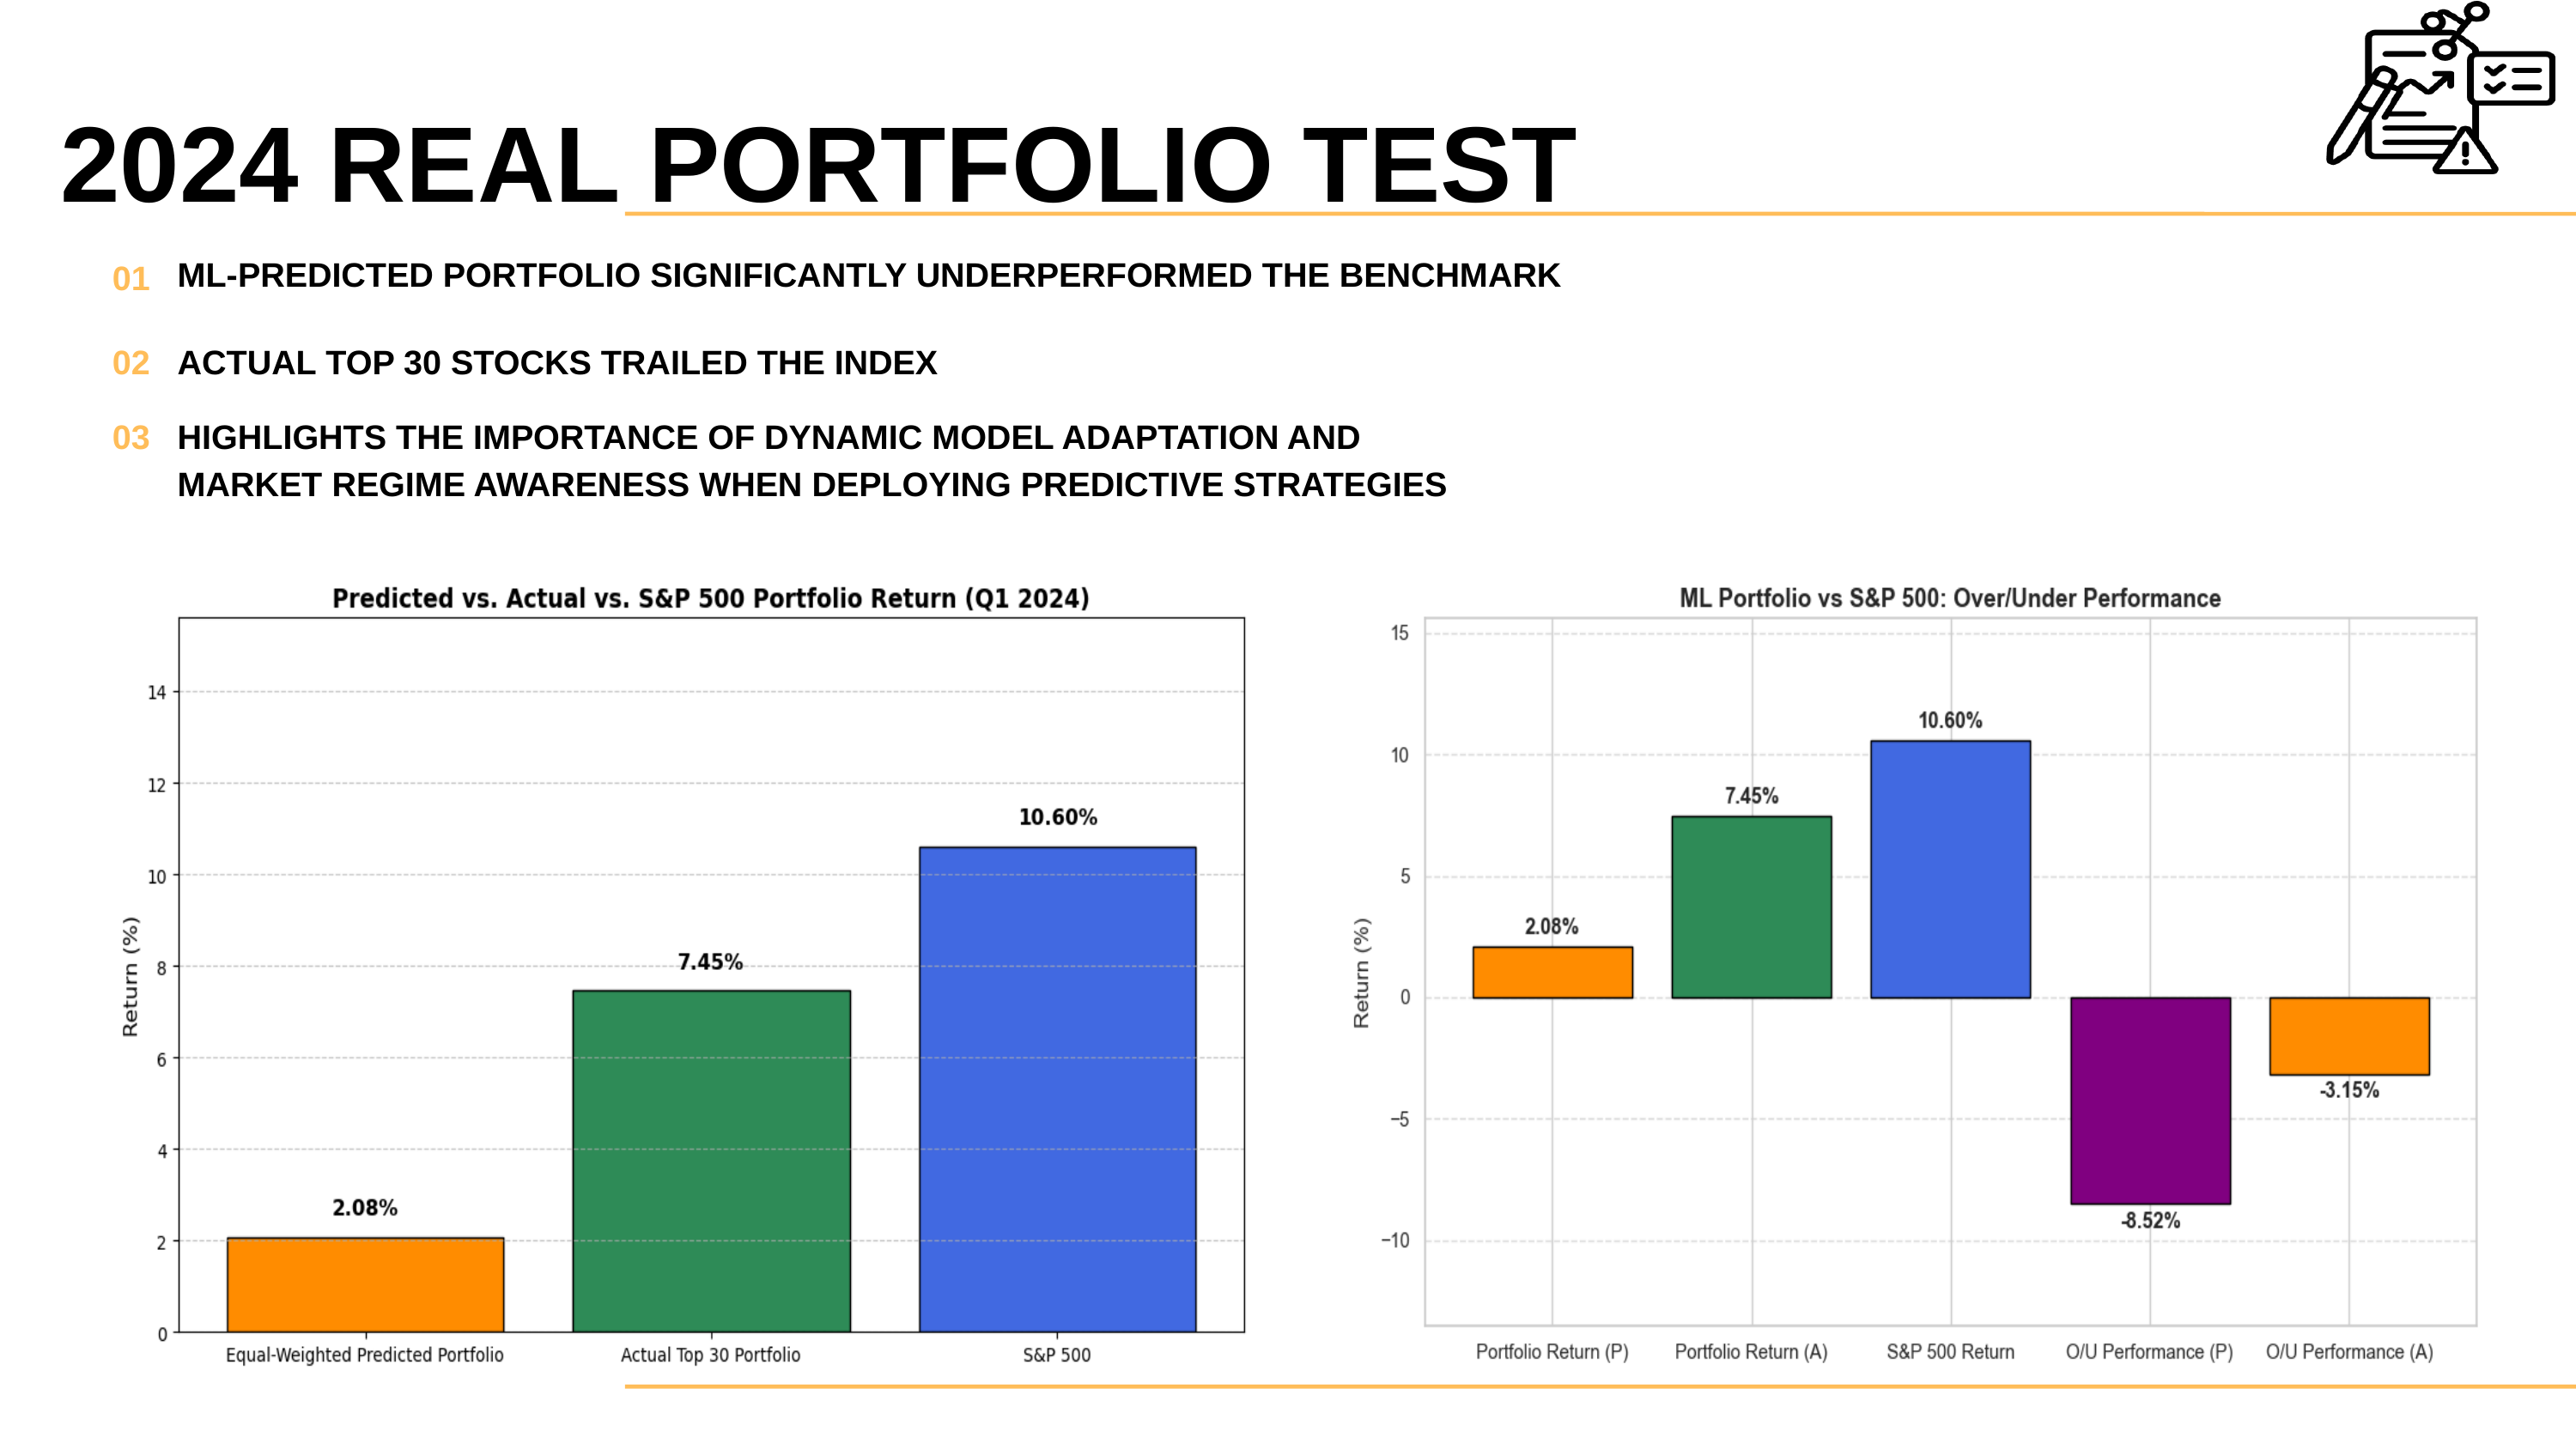

2024 REAL PORTFOLIO TEST

ML-PREDICTED PORTFOLIO SIGNIFICANTLY UNDERPERFORMED THE BENCHMARK

01
02
ACTUAL TOP 30 STOCKS TRAILED THE INDEX

03
HIGHLIGHTS THE IMPORTANCE OF DYNAMIC MODEL ADAPTATION AND MARKET REGIME AWARENESS WHEN DEPLOYING PREDICTIVE STRATEGIES